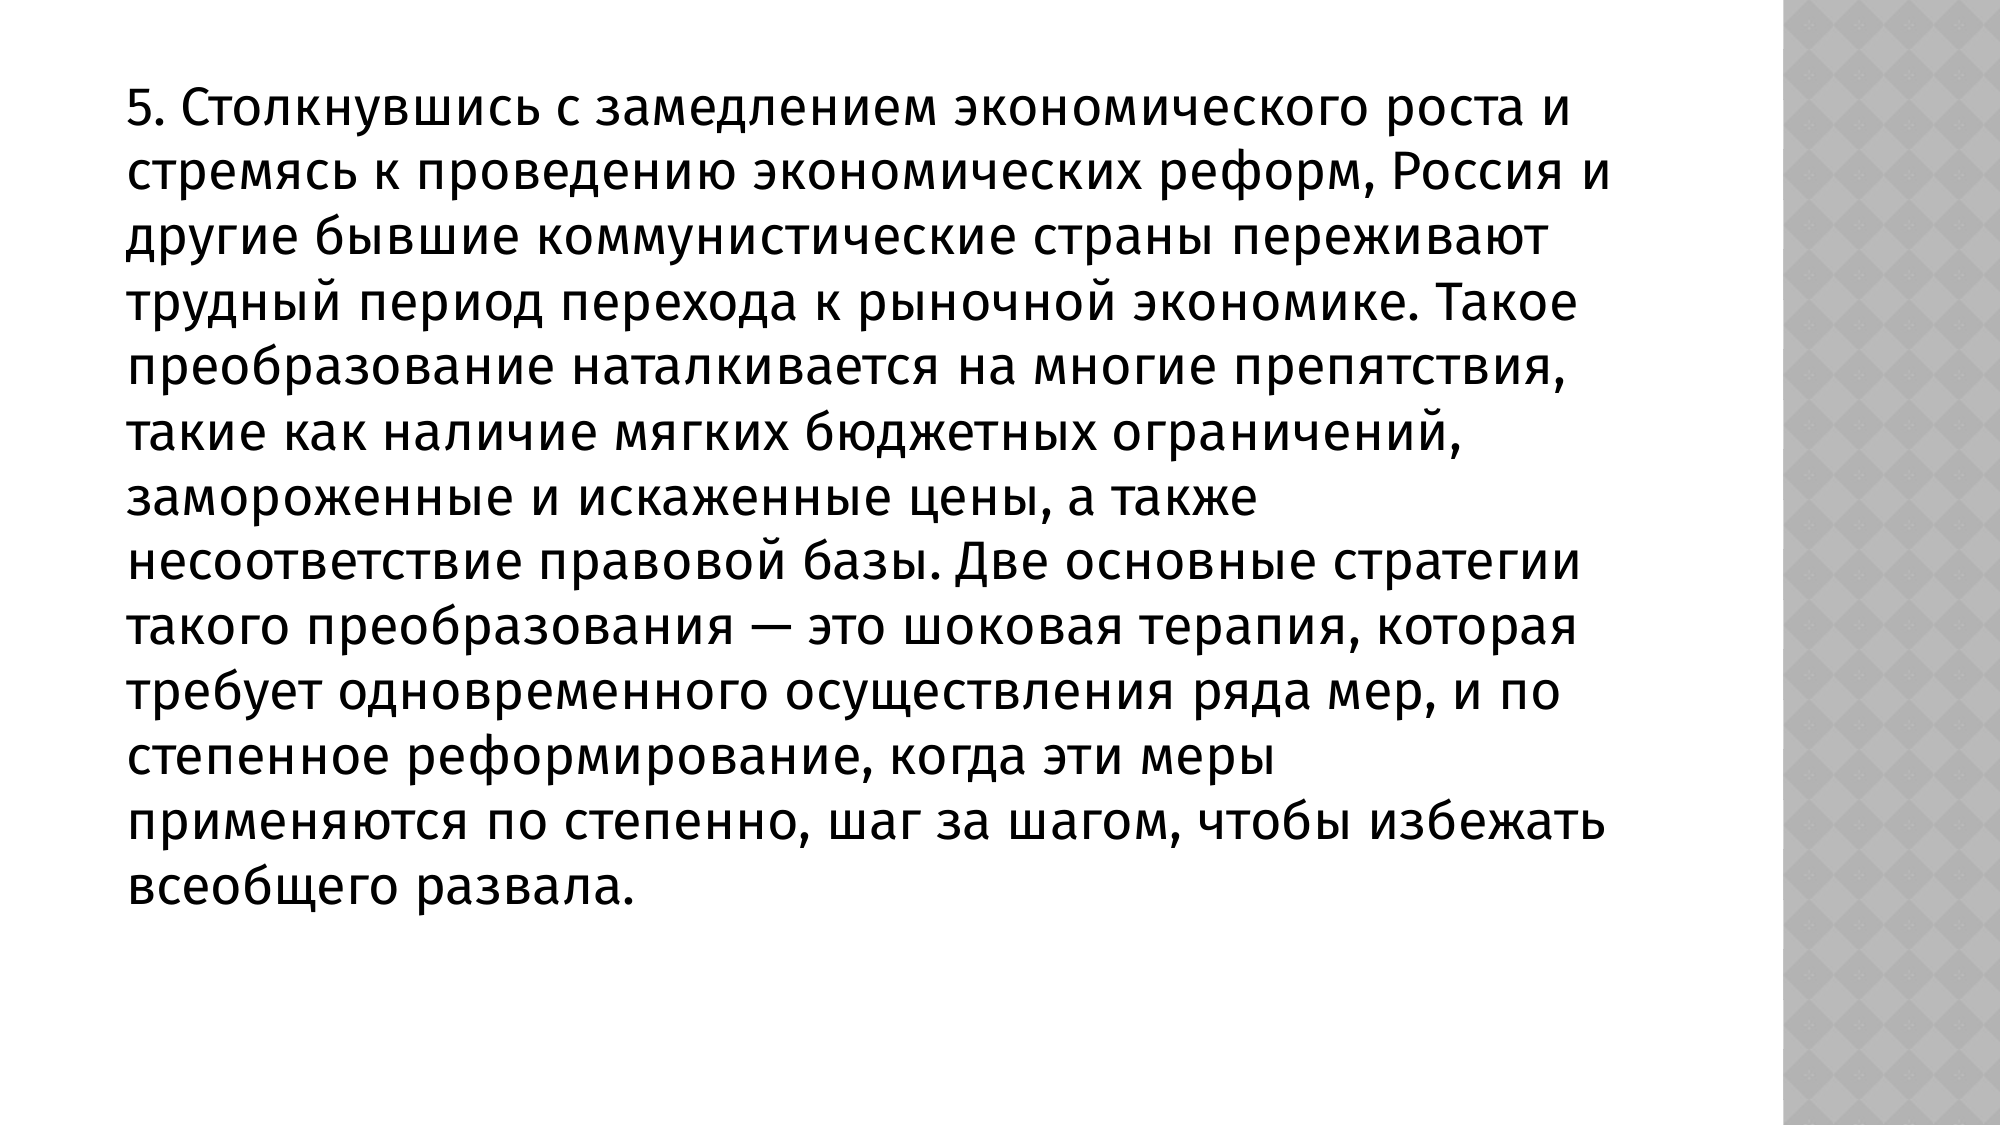

5. Столкнувшись с замедлением экономического роста и стремясь к проведению экономических реформ, Россия и другие бывшие коммунистические страны переживают трудный период перехода к рыночной экономике. Такое преобразование наталкивается на многие препятствия, такие как наличие мягких бюджетных ограничений, замороженные и искаженные цены, а также несоответствие правовой базы. Две основные стратегии такого преобразования — это шоковая терапия, которая требует одновременного осуществления ряда мер, и по степенное реформирование, когда эти меры применяются по степенно, шаг за шагом, чтобы избежать всеобщего развала.